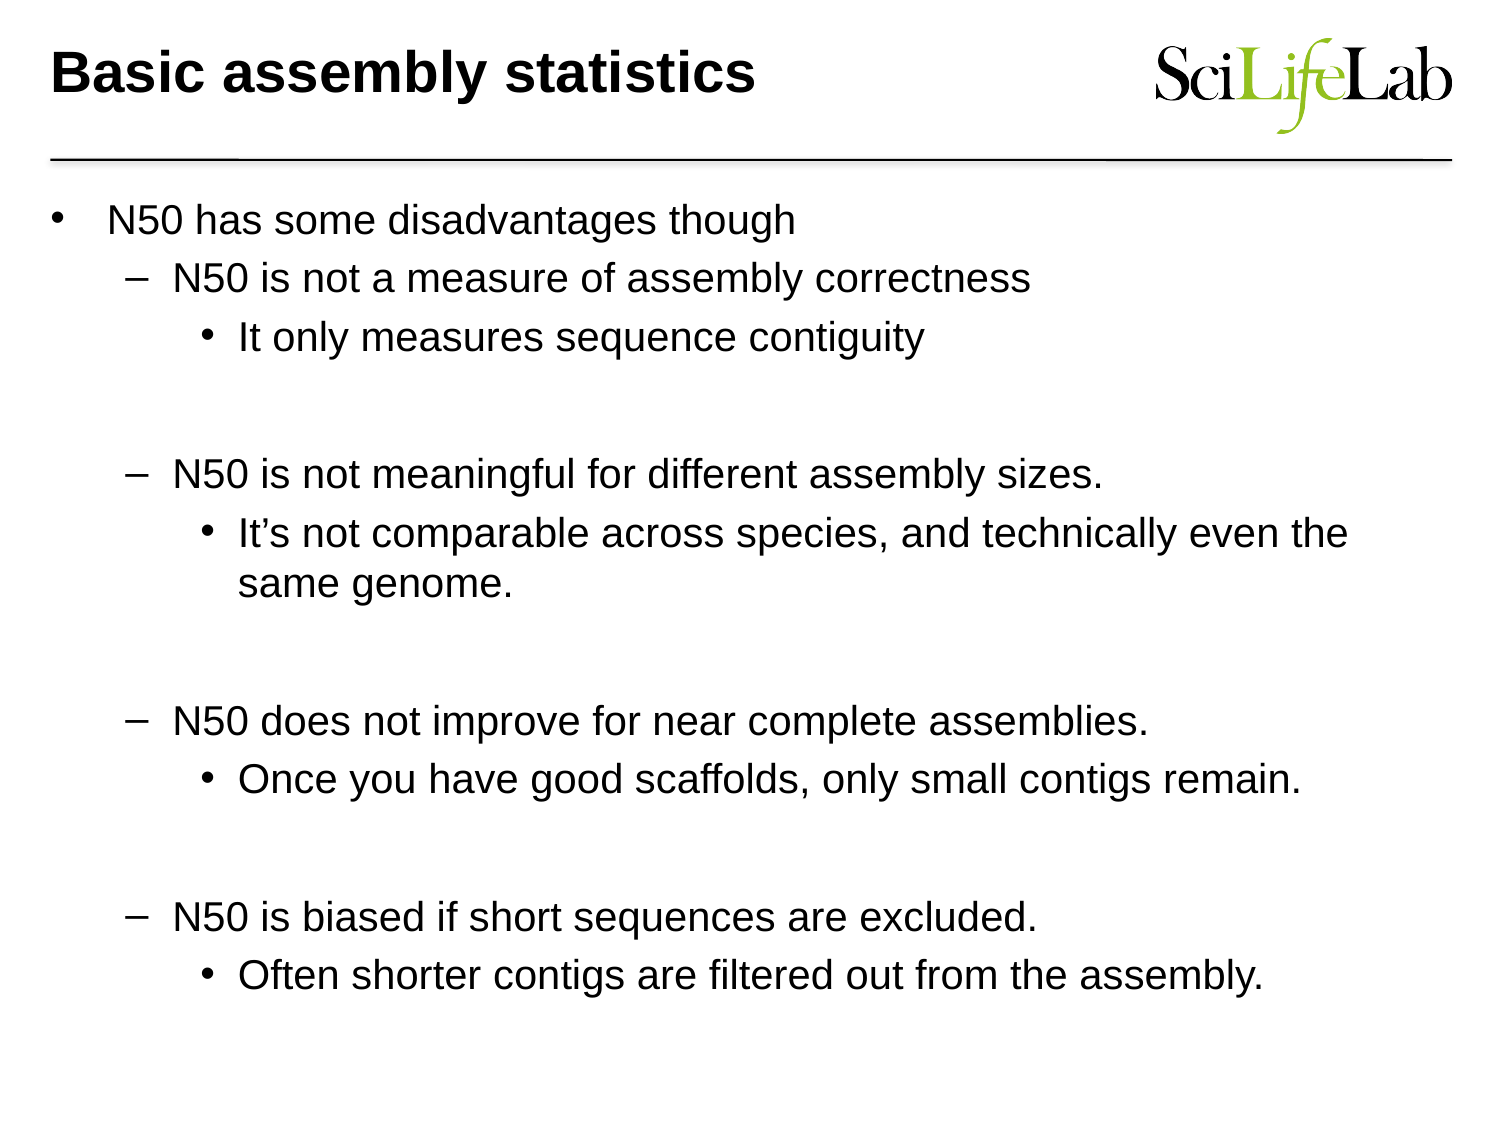

# Basic assembly statistics
N50 has some disadvantages though
N50 is not a measure of assembly correctness
It only measures sequence contiguity

N50 is not meaningful for different assembly sizes.
It’s not comparable across species, and technically even the same genome.

N50 does not improve for near complete assemblies.
Once you have good scaffolds, only small contigs remain.

N50 is biased if short sequences are excluded.
Often shorter contigs are filtered out from the assembly.